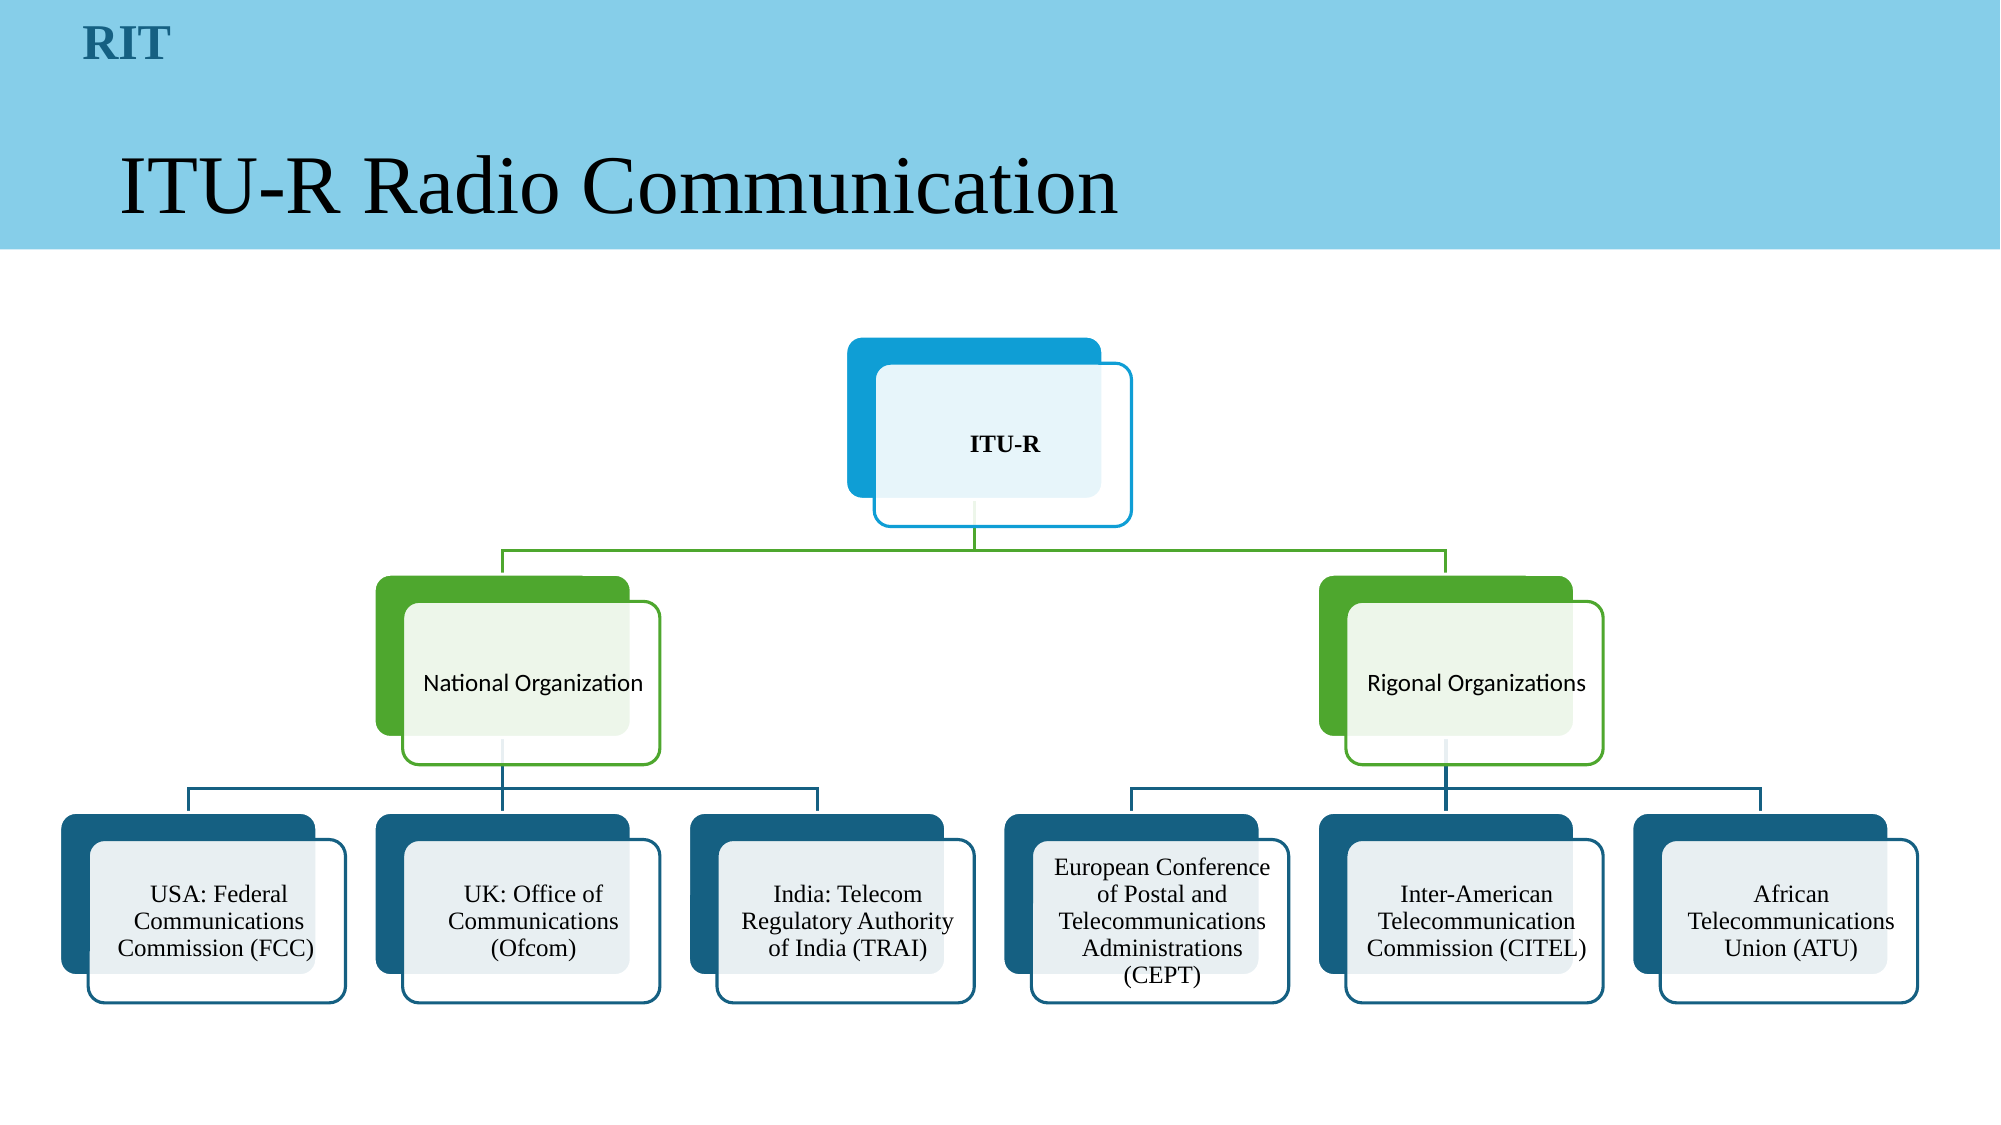

RIT
ITU-R Radio Communication
ITU-R
National Organization
USA: Federal Communications Commission (FCC)
UK: Office of Communications (Ofcom)
India: Telecom Regulatory Authority of India (TRAI)
Rigonal Organizations
European Conference of Postal and Telecommunications Administrations (CEPT)
Inter-American Telecommunication Commission (CITEL)
African Telecommunications Union (ATU)